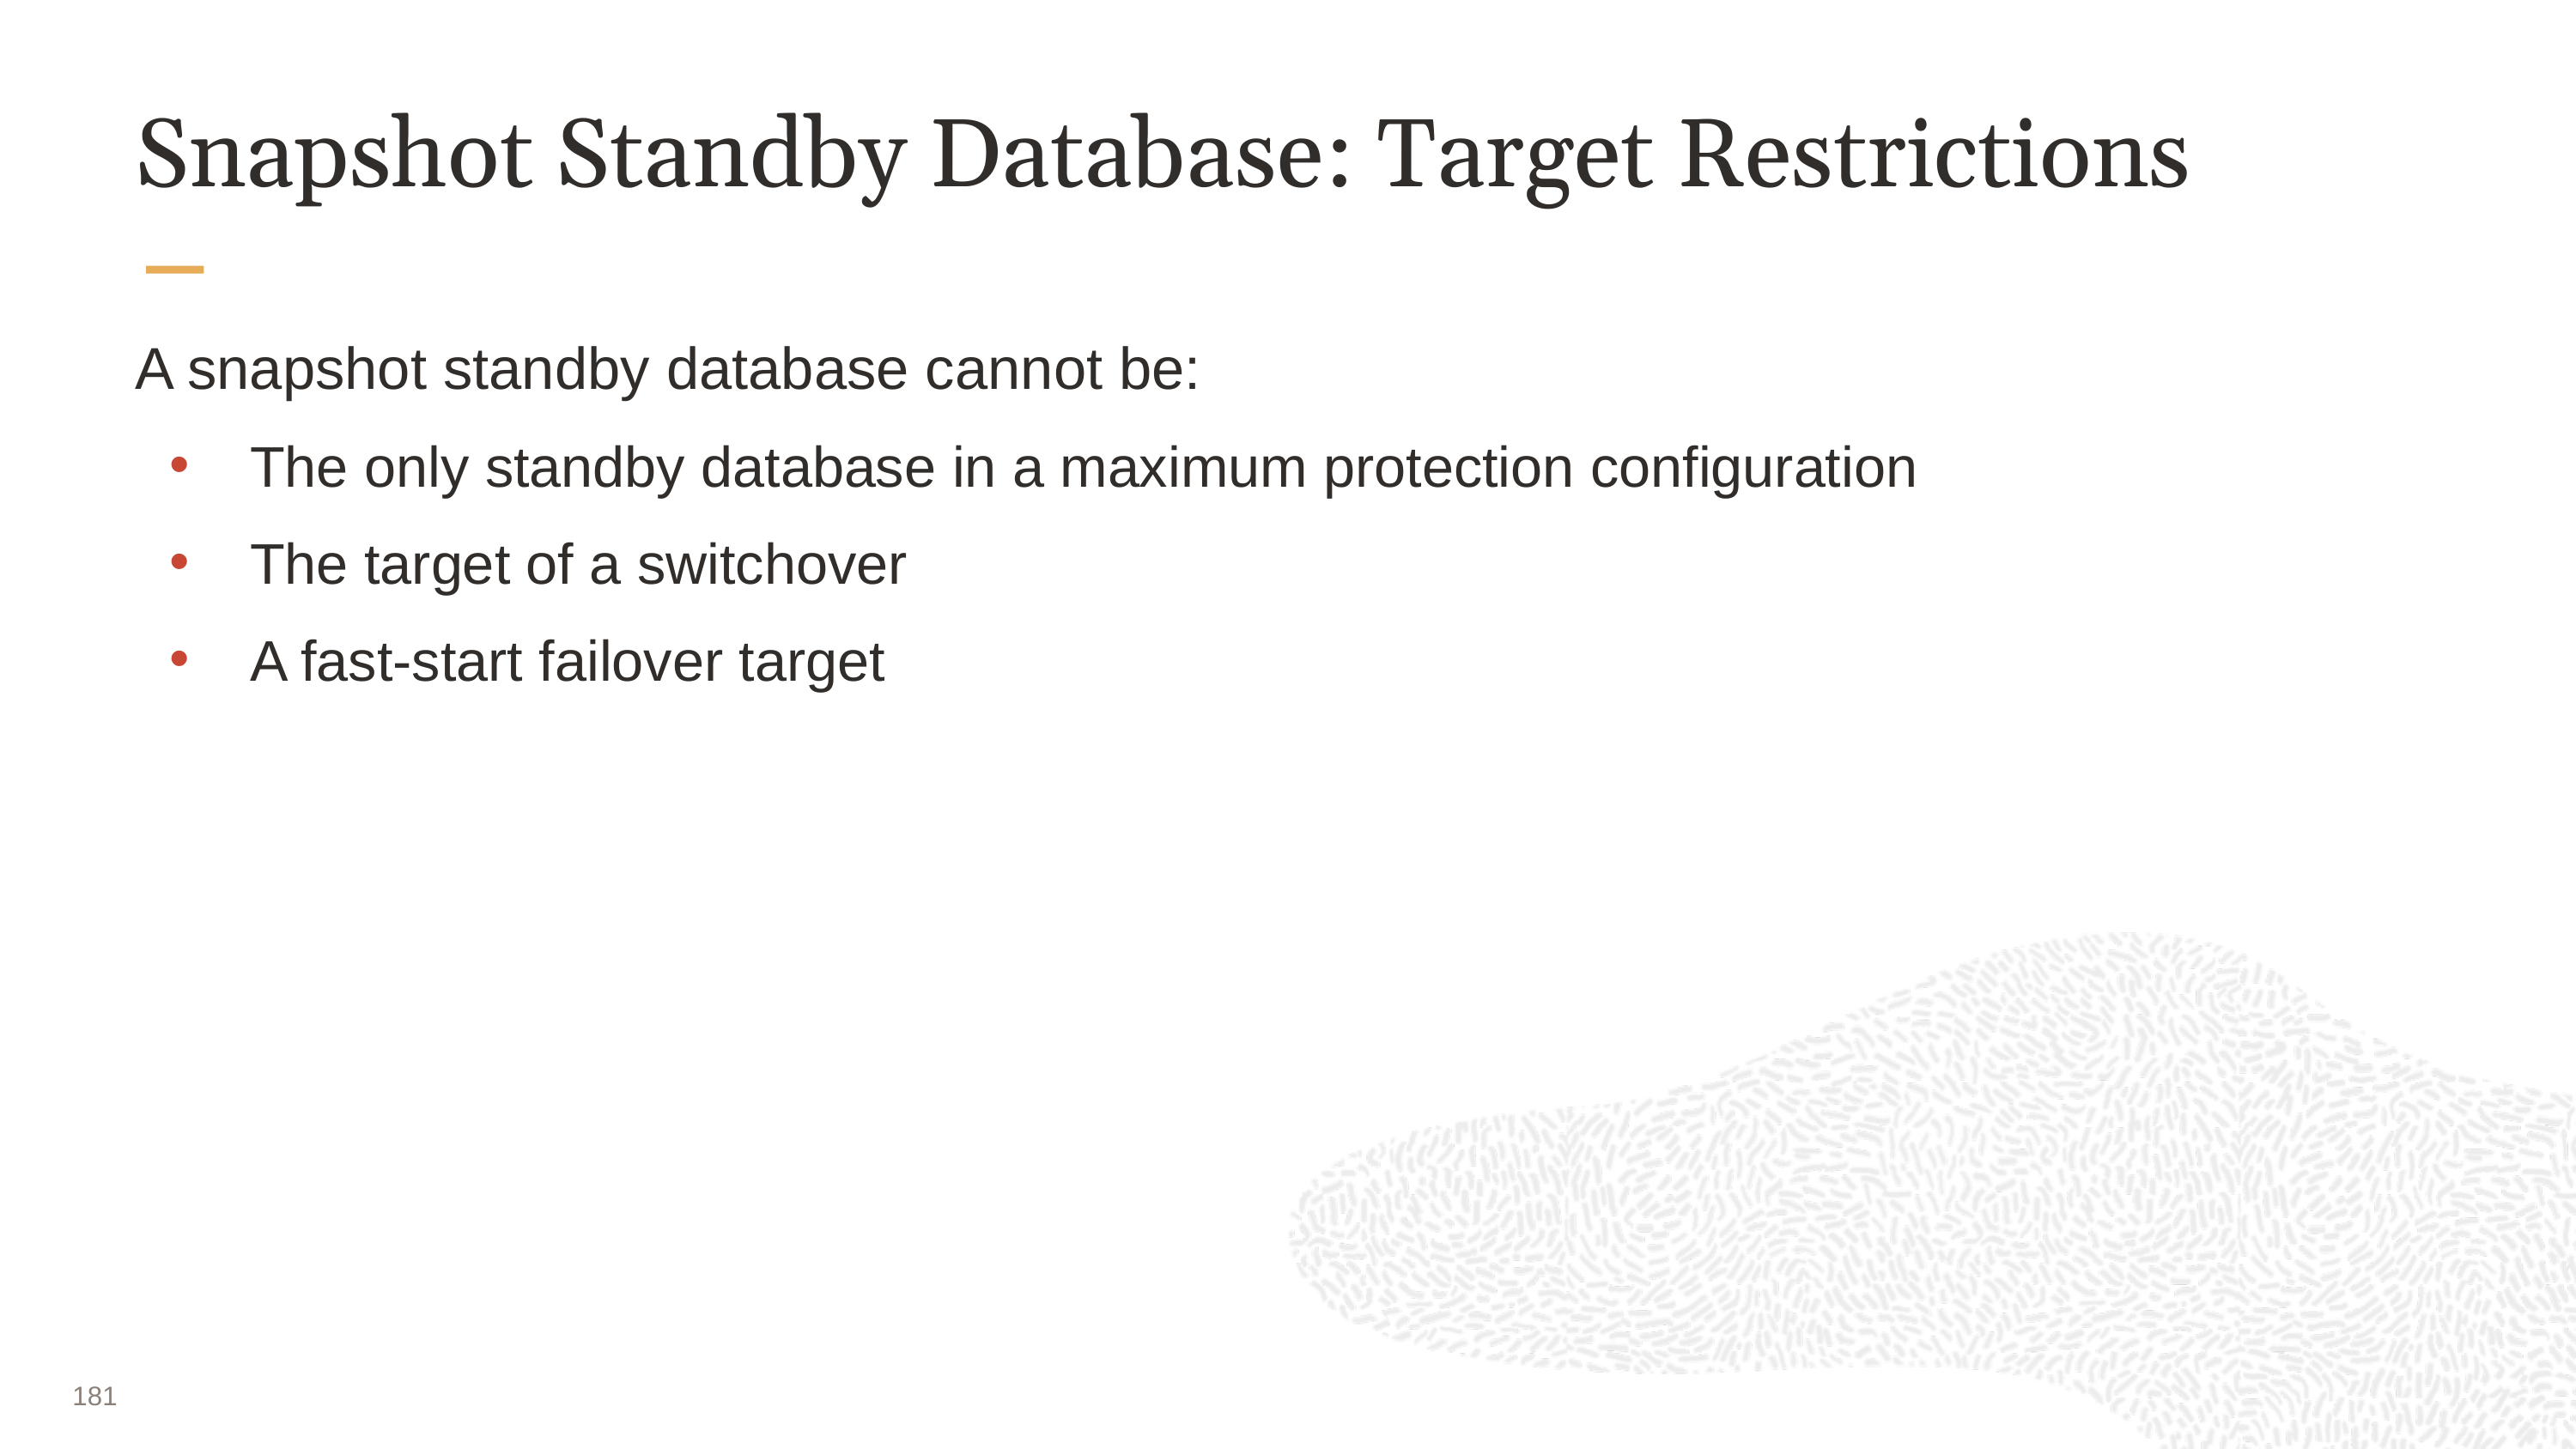

# Snapshot Standby Database: Target Restrictions
A snapshot standby database cannot be:
The only standby database in a maximum protection configuration
The target of a switchover
A fast-start failover target